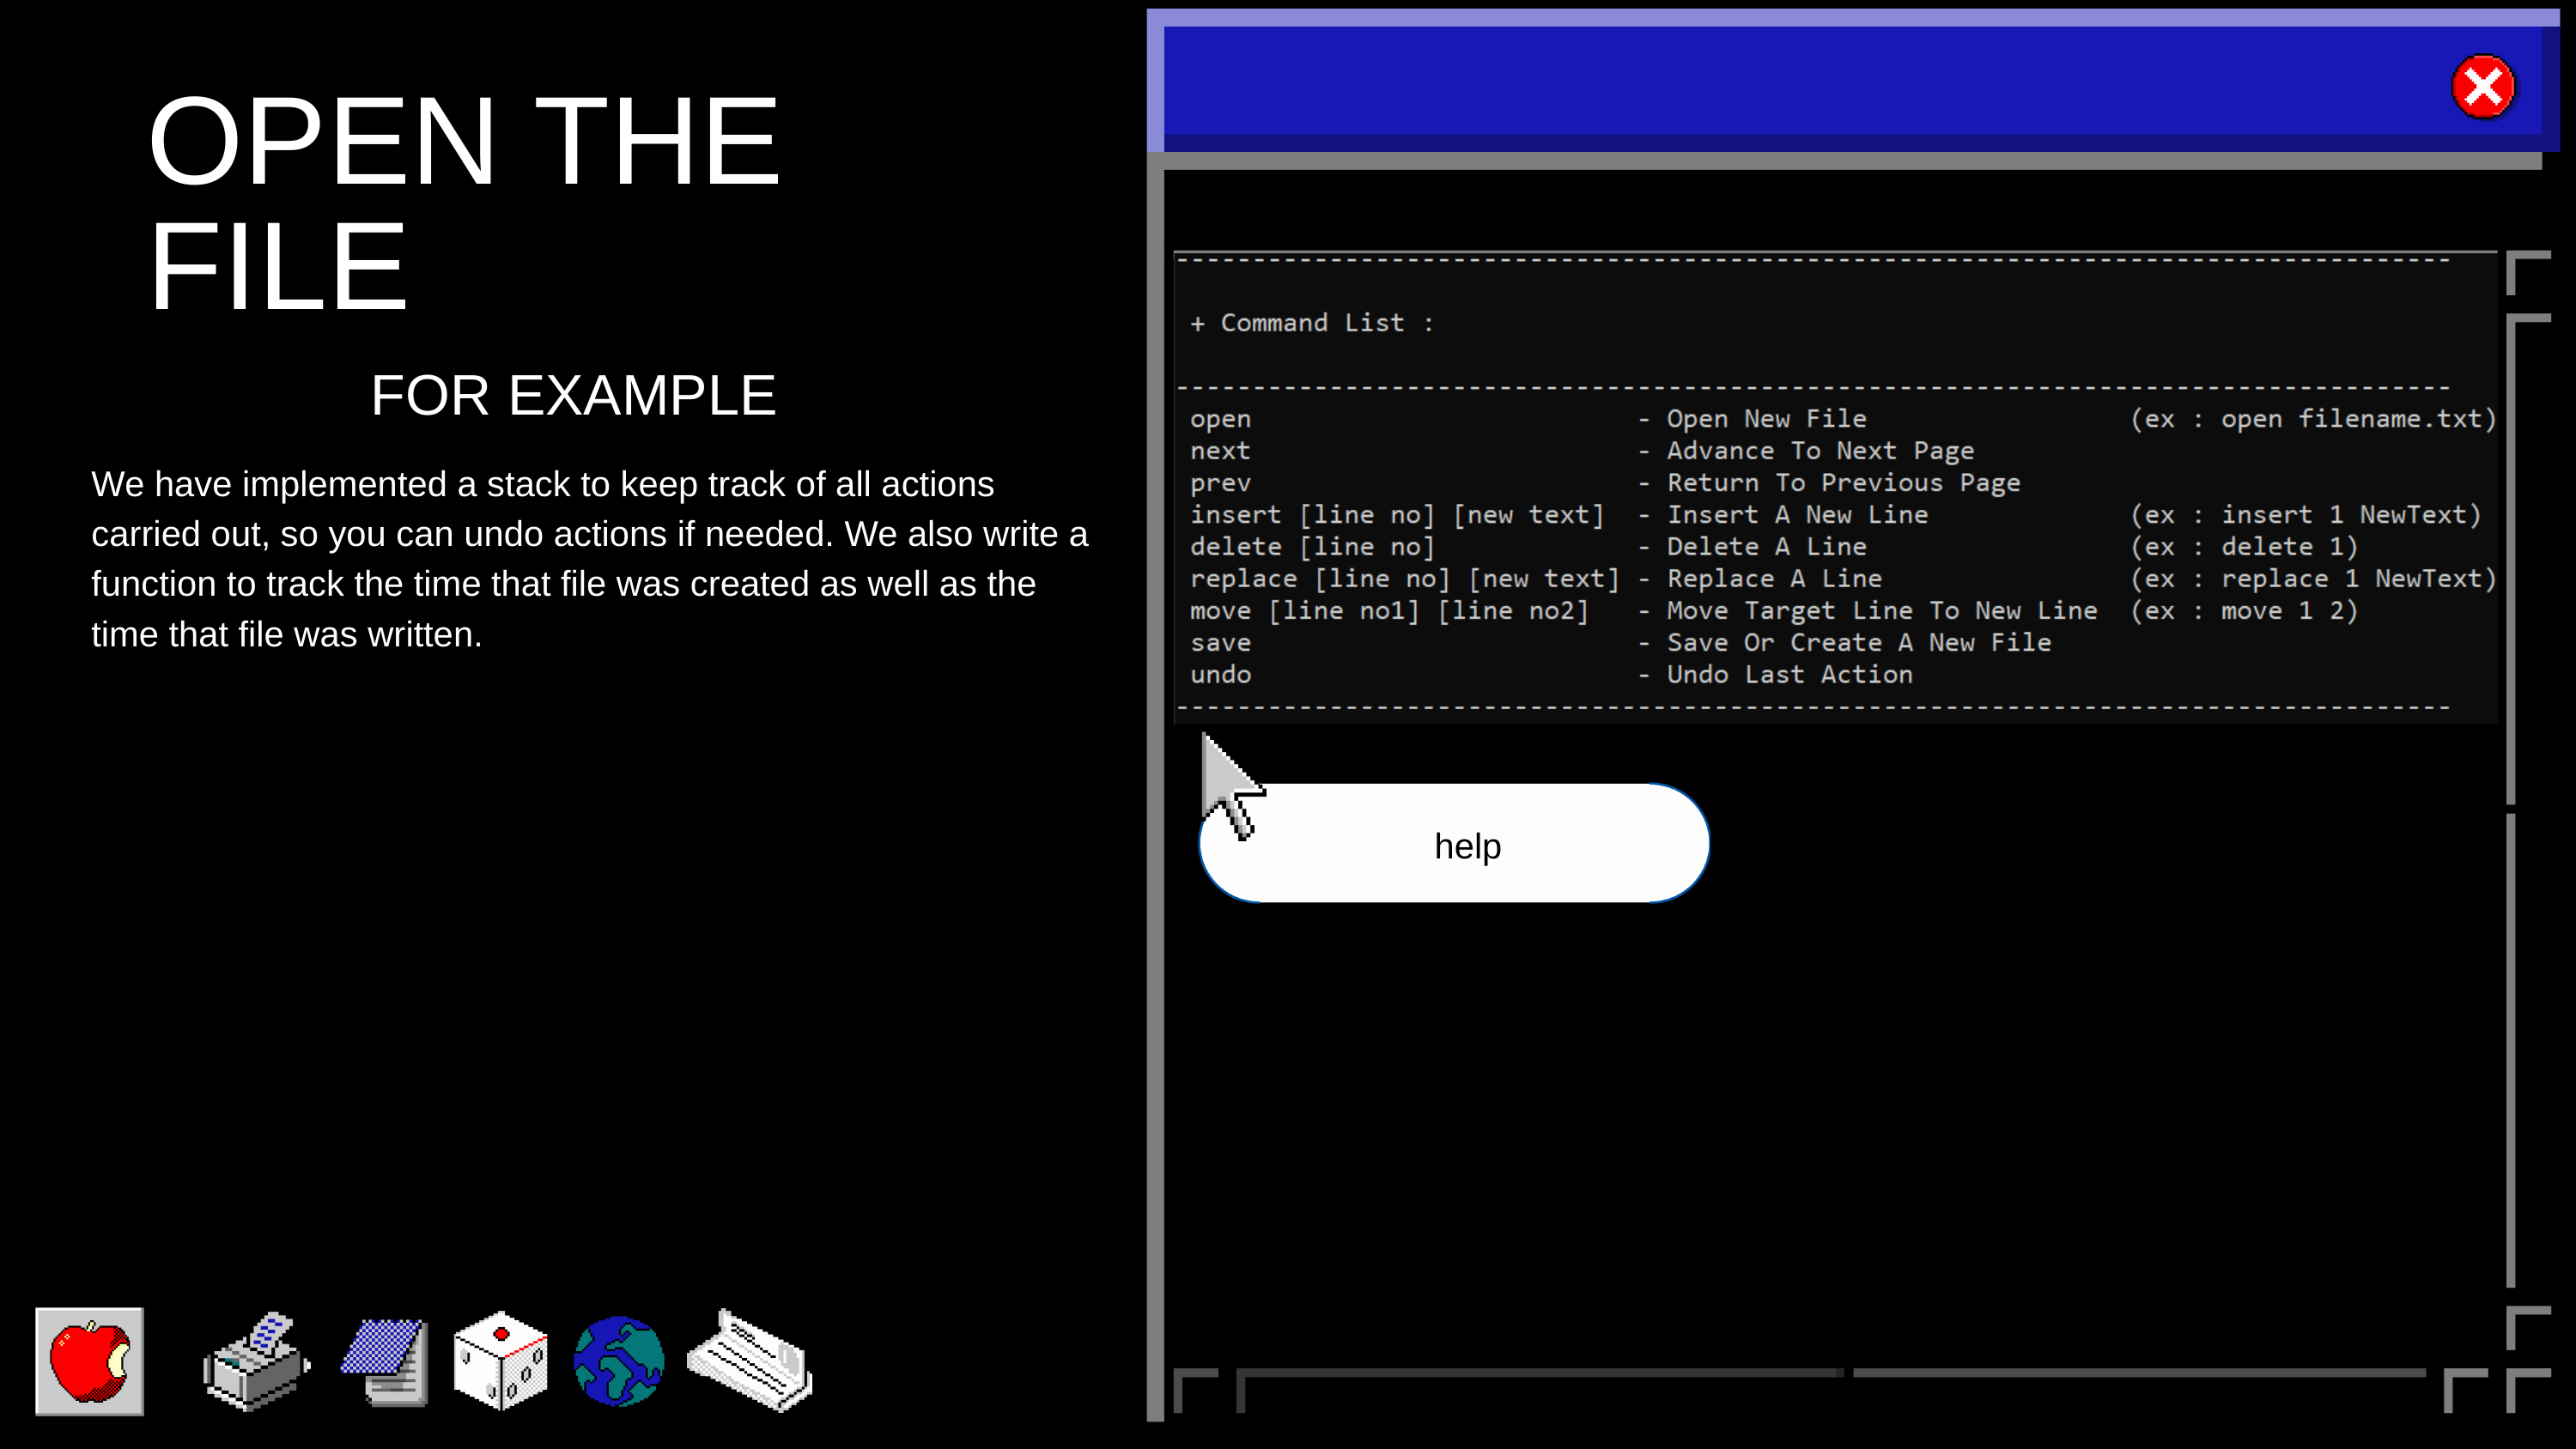

OPEN THE FILE

FOR EXAMPLE
We have implemented a stack to keep track of all actions carried out, so you can undo actions if needed. We also write a function to track the time that file was created as well as the time that file was written.

help

Back to Agenda Page